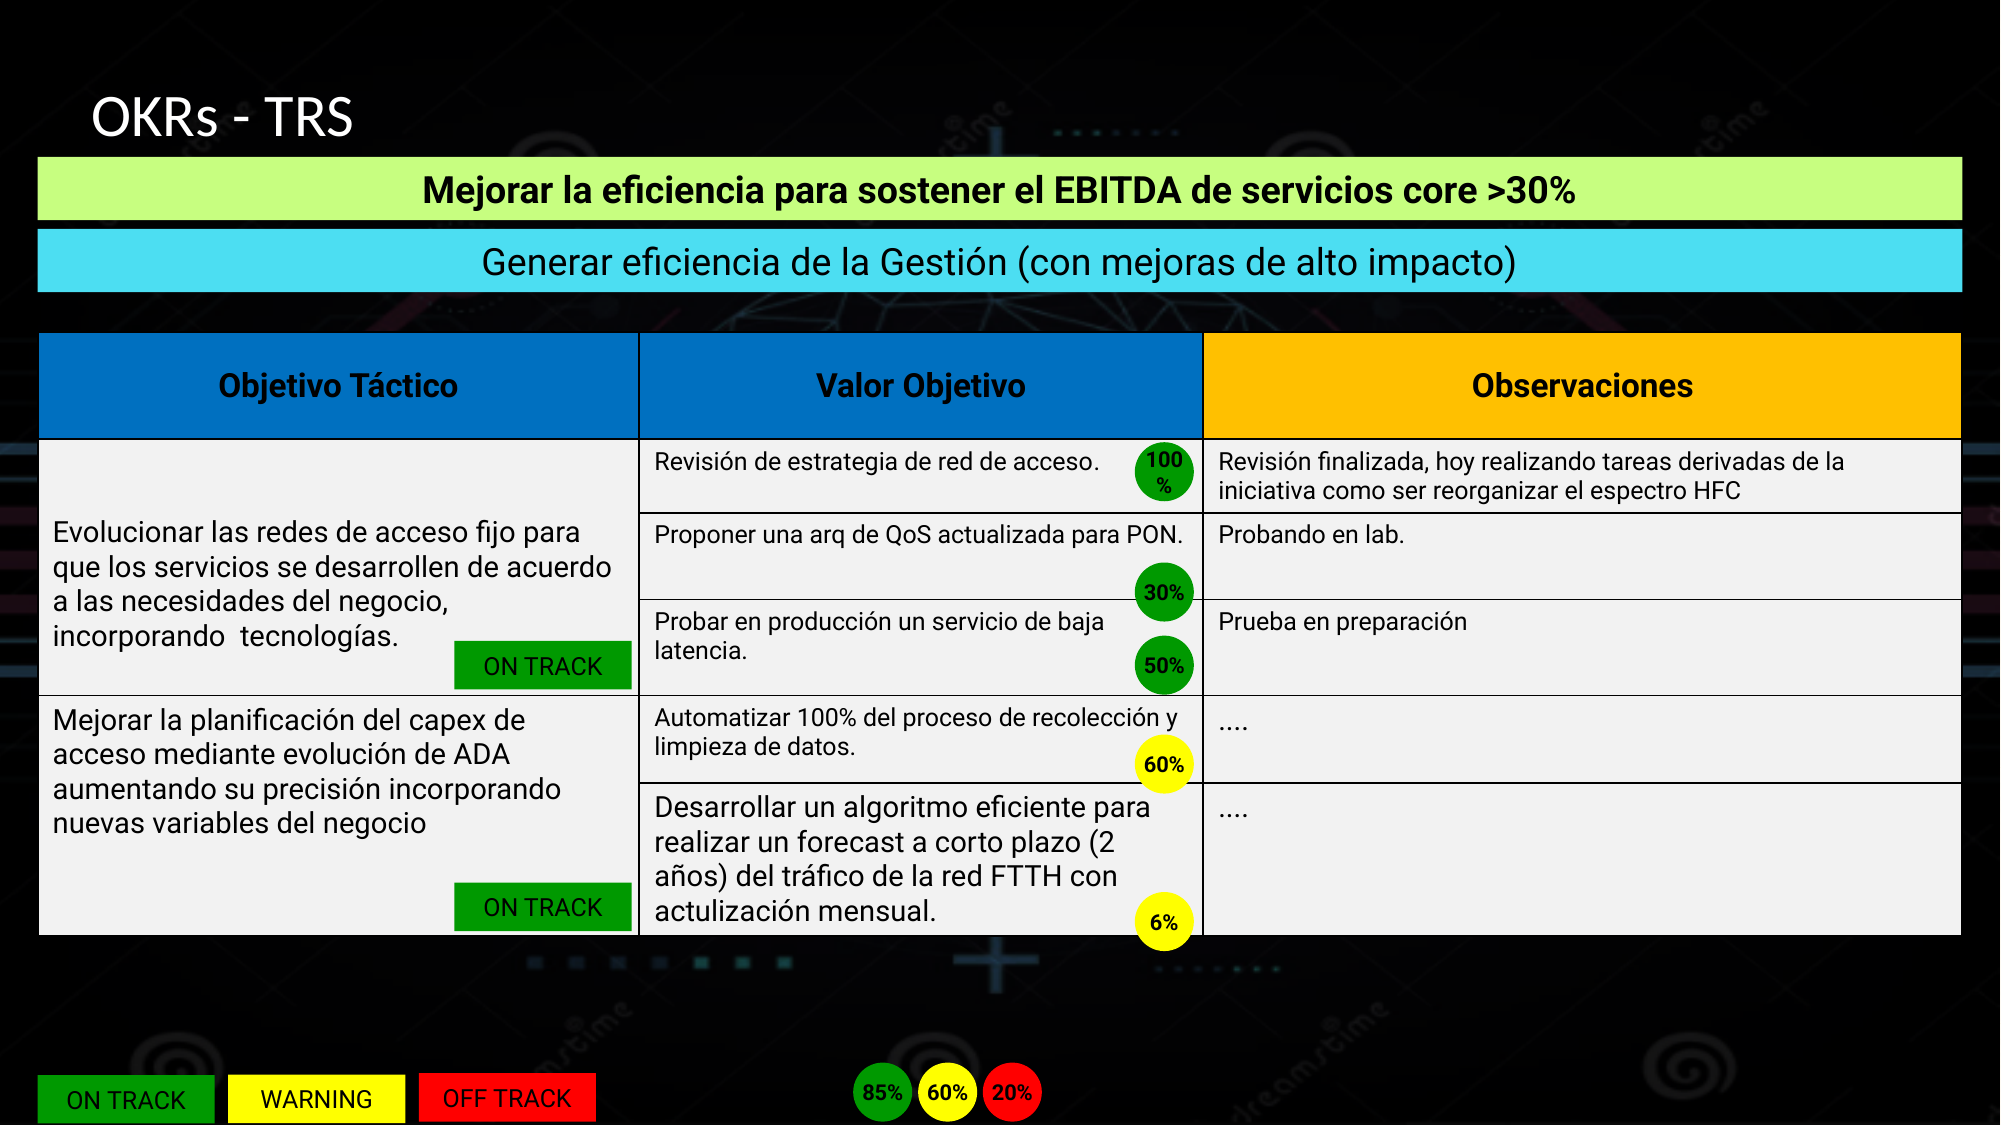

OKRs - TRS
Mejorar la eficiencia para sostener el EBITDA de servicios core >30%
Generar eficiencia de la Gestión (con mejoras de alto impacto)
| Objetivo Táctico | Valor Objetivo | Observaciones |
| --- | --- | --- |
| Evolucionar las redes de acceso fijo para que los servicios se desarrollen de acuerdo a las necesidades del negocio,  incorporando  tecnologías. | Revisión de estrategia de red de acceso. | Revisión finalizada, hoy realizando tareas derivadas de la iniciativa como ser reorganizar el espectro HFC |
|  | Proponer una arq de QoS actualizada para PON. | Probando en lab. |
|  | Probar en producción un servicio de baja latencia. | Prueba en preparación |
| Mejorar la planificación del capex de acceso mediante evolución de ADA aumentando su precisión incorporando nuevas variables del negocio | Automatizar 100% del proceso de recolección y limpieza de datos. | .... |
|  | Desarrollar un algoritmo eficiente para realizar un forecast a corto plazo (2 años) del tráfico de la red FTTH con actulización mensual. | .... |
100%
30%
50%
ON TRACK
60%
ON TRACK
6%
85%
60%
20%
OFF TRACK
WARNING
ON TRACK